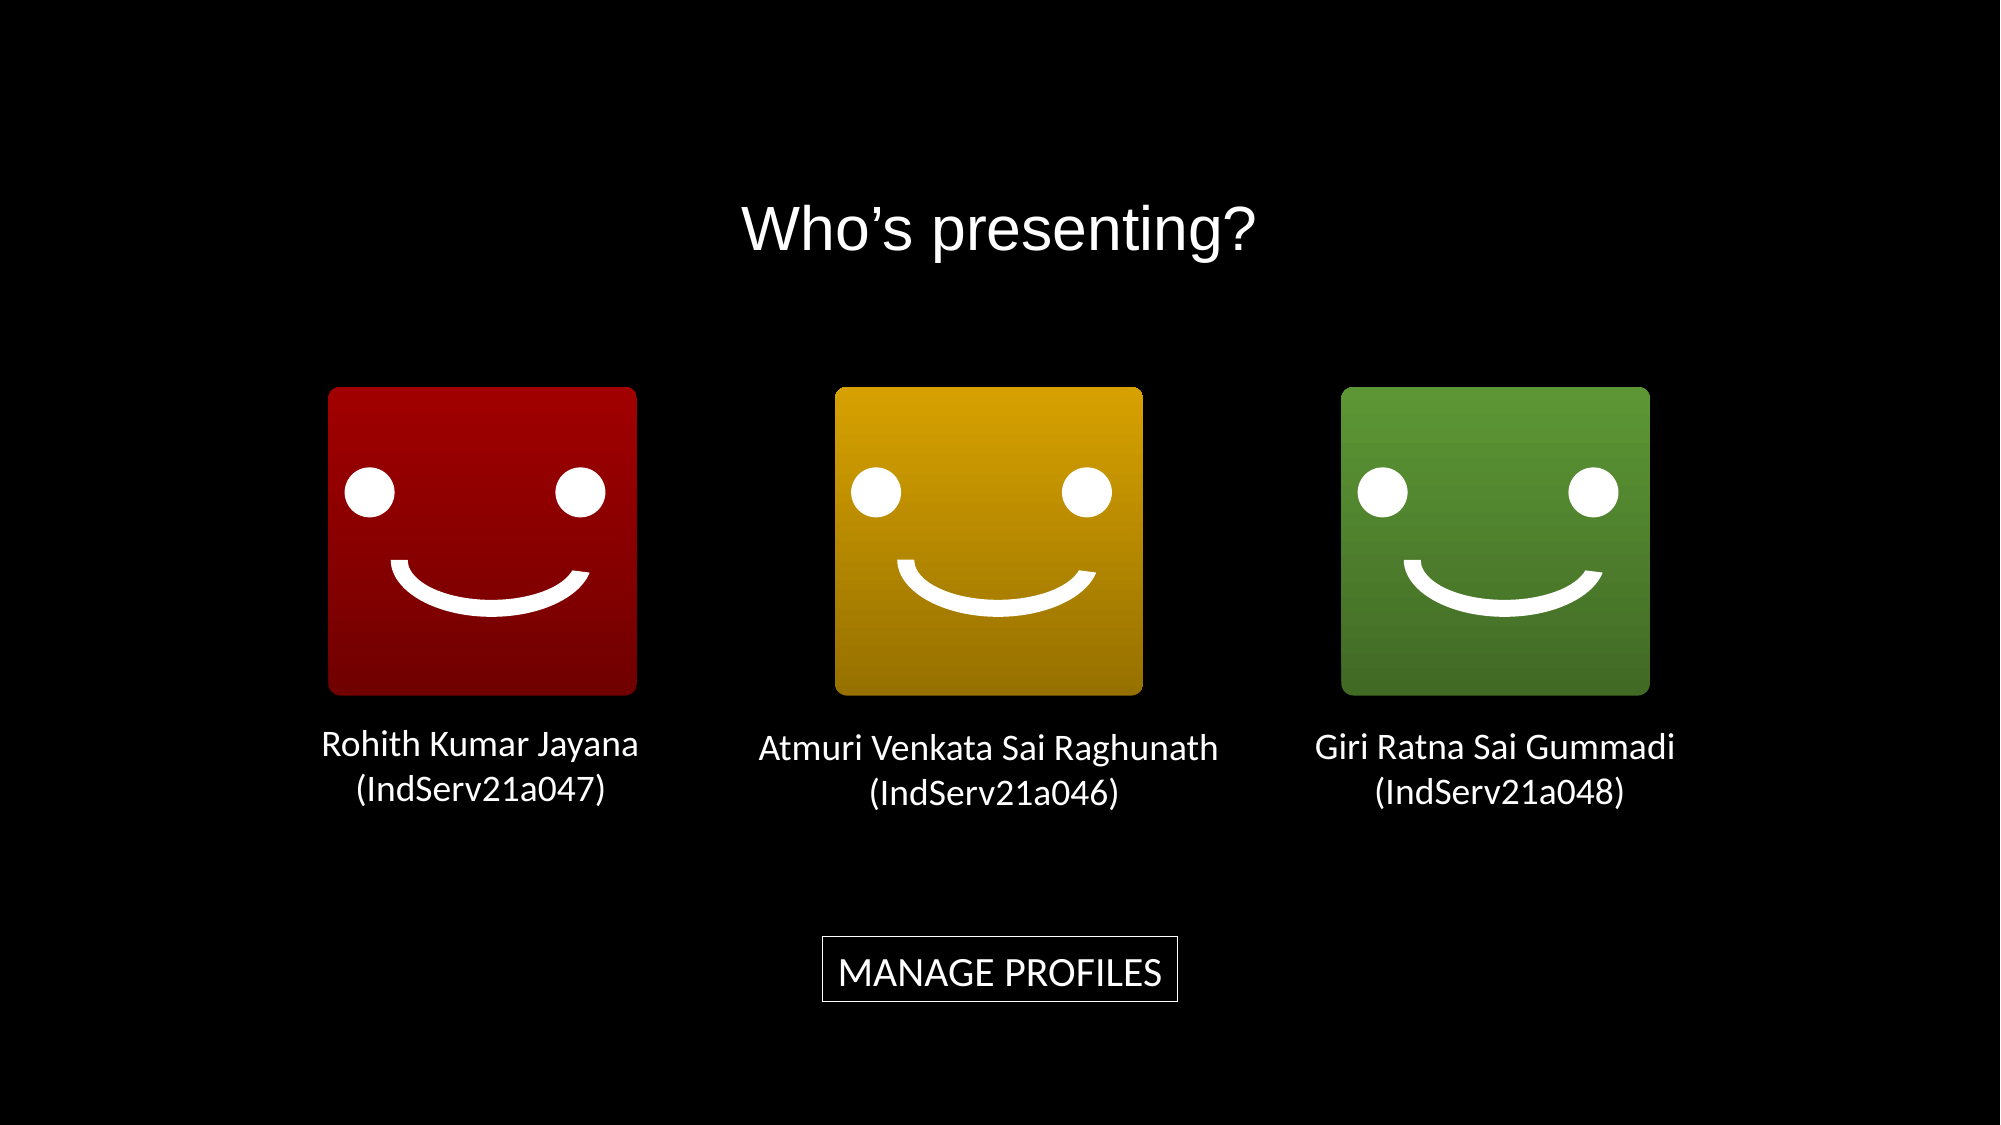

Who’s presenting?

Rohith Kumar Jayana
    (IndServ21a047)
Giri Ratna Sai Gummadi
       (IndServ21a048)
Atmuri Venkata Sai Raghunath
             (IndServ21a046)
MANAGE PROFILES